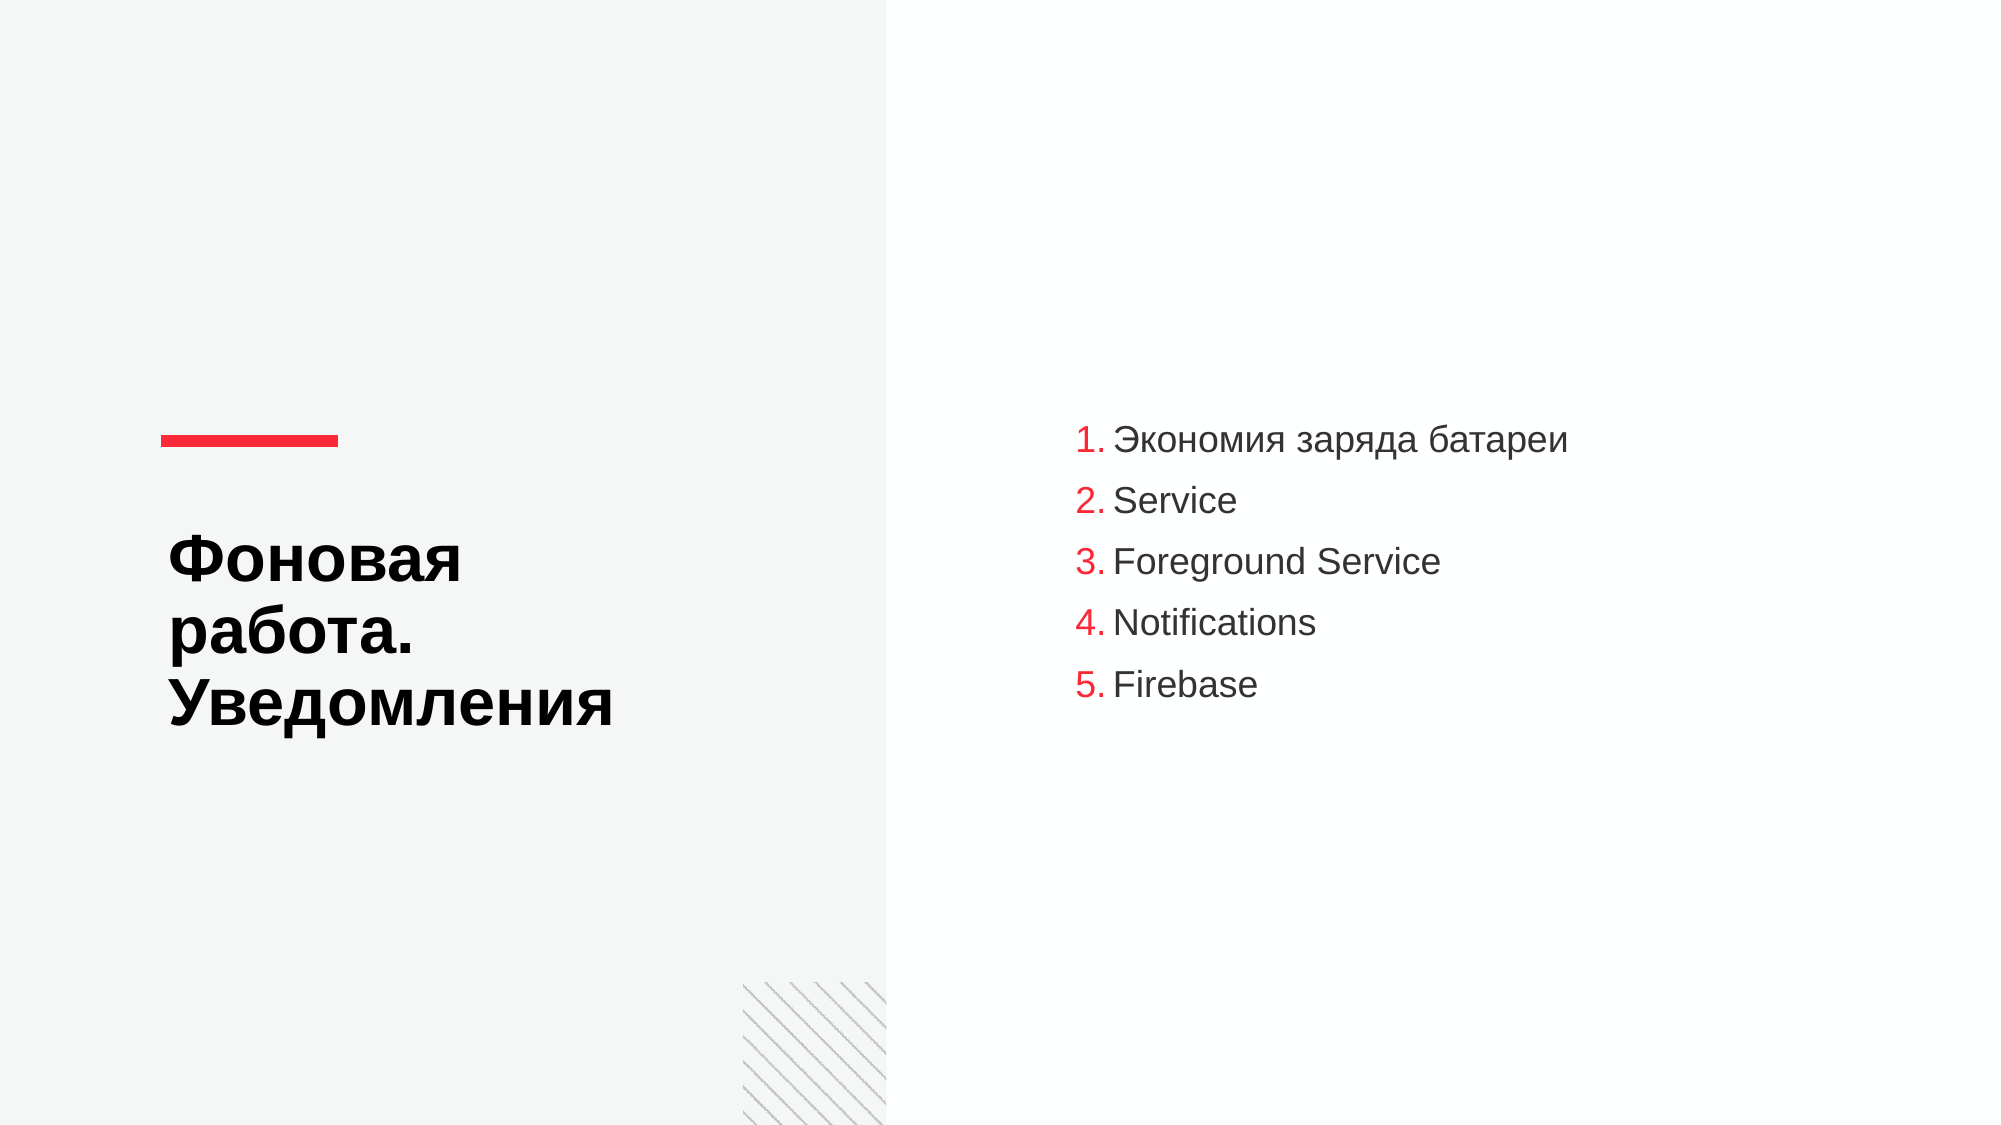

Экономия заряда батареи
Service
Foreground Service
Notifications
Firebase
Фоновая работа. Уведомления